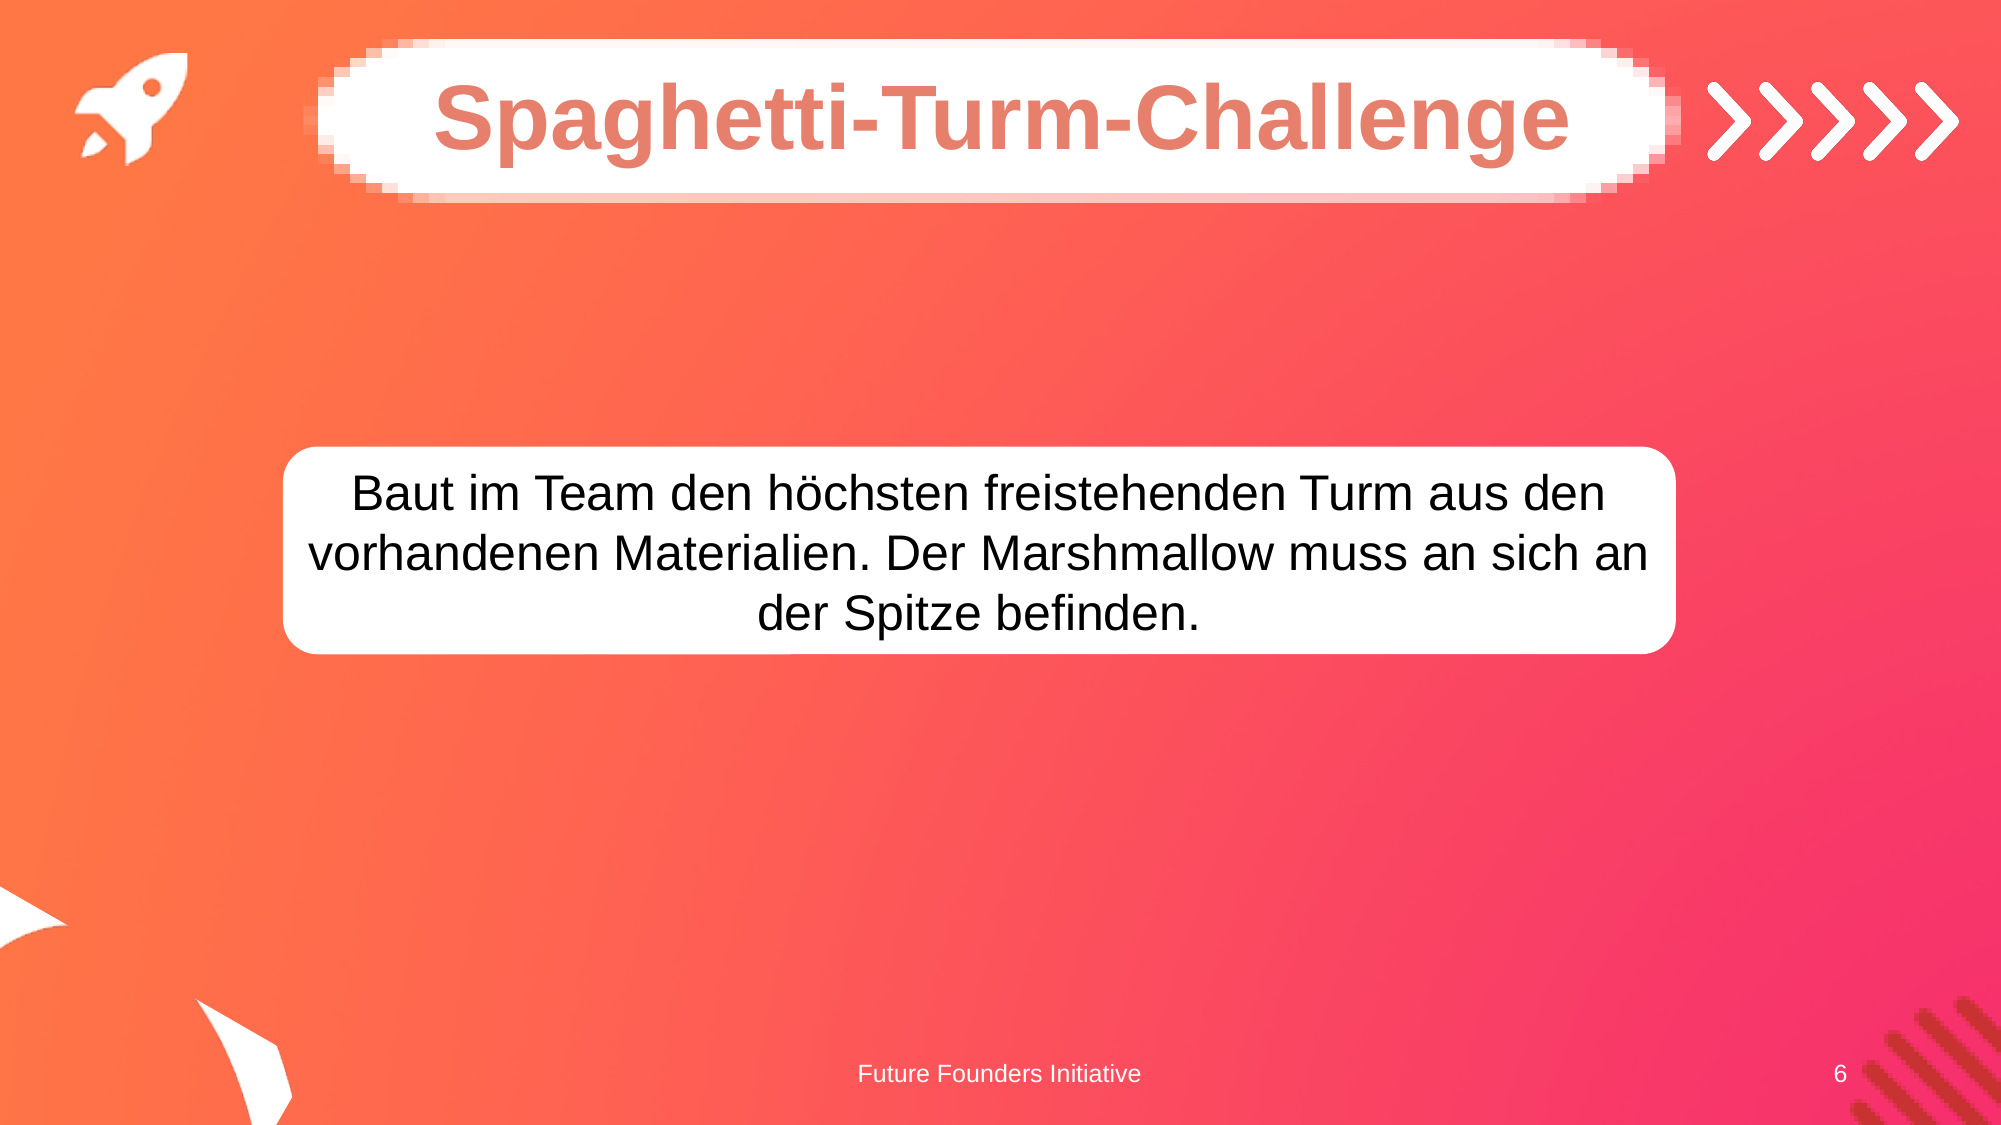

Spaghetti-Turm-Challenge
Baut im Team den höchsten freistehenden Turm aus den vorhandenen Materialien. Der Marshmallow muss an sich an der Spitze befinden.

Future Founders Initiative
6